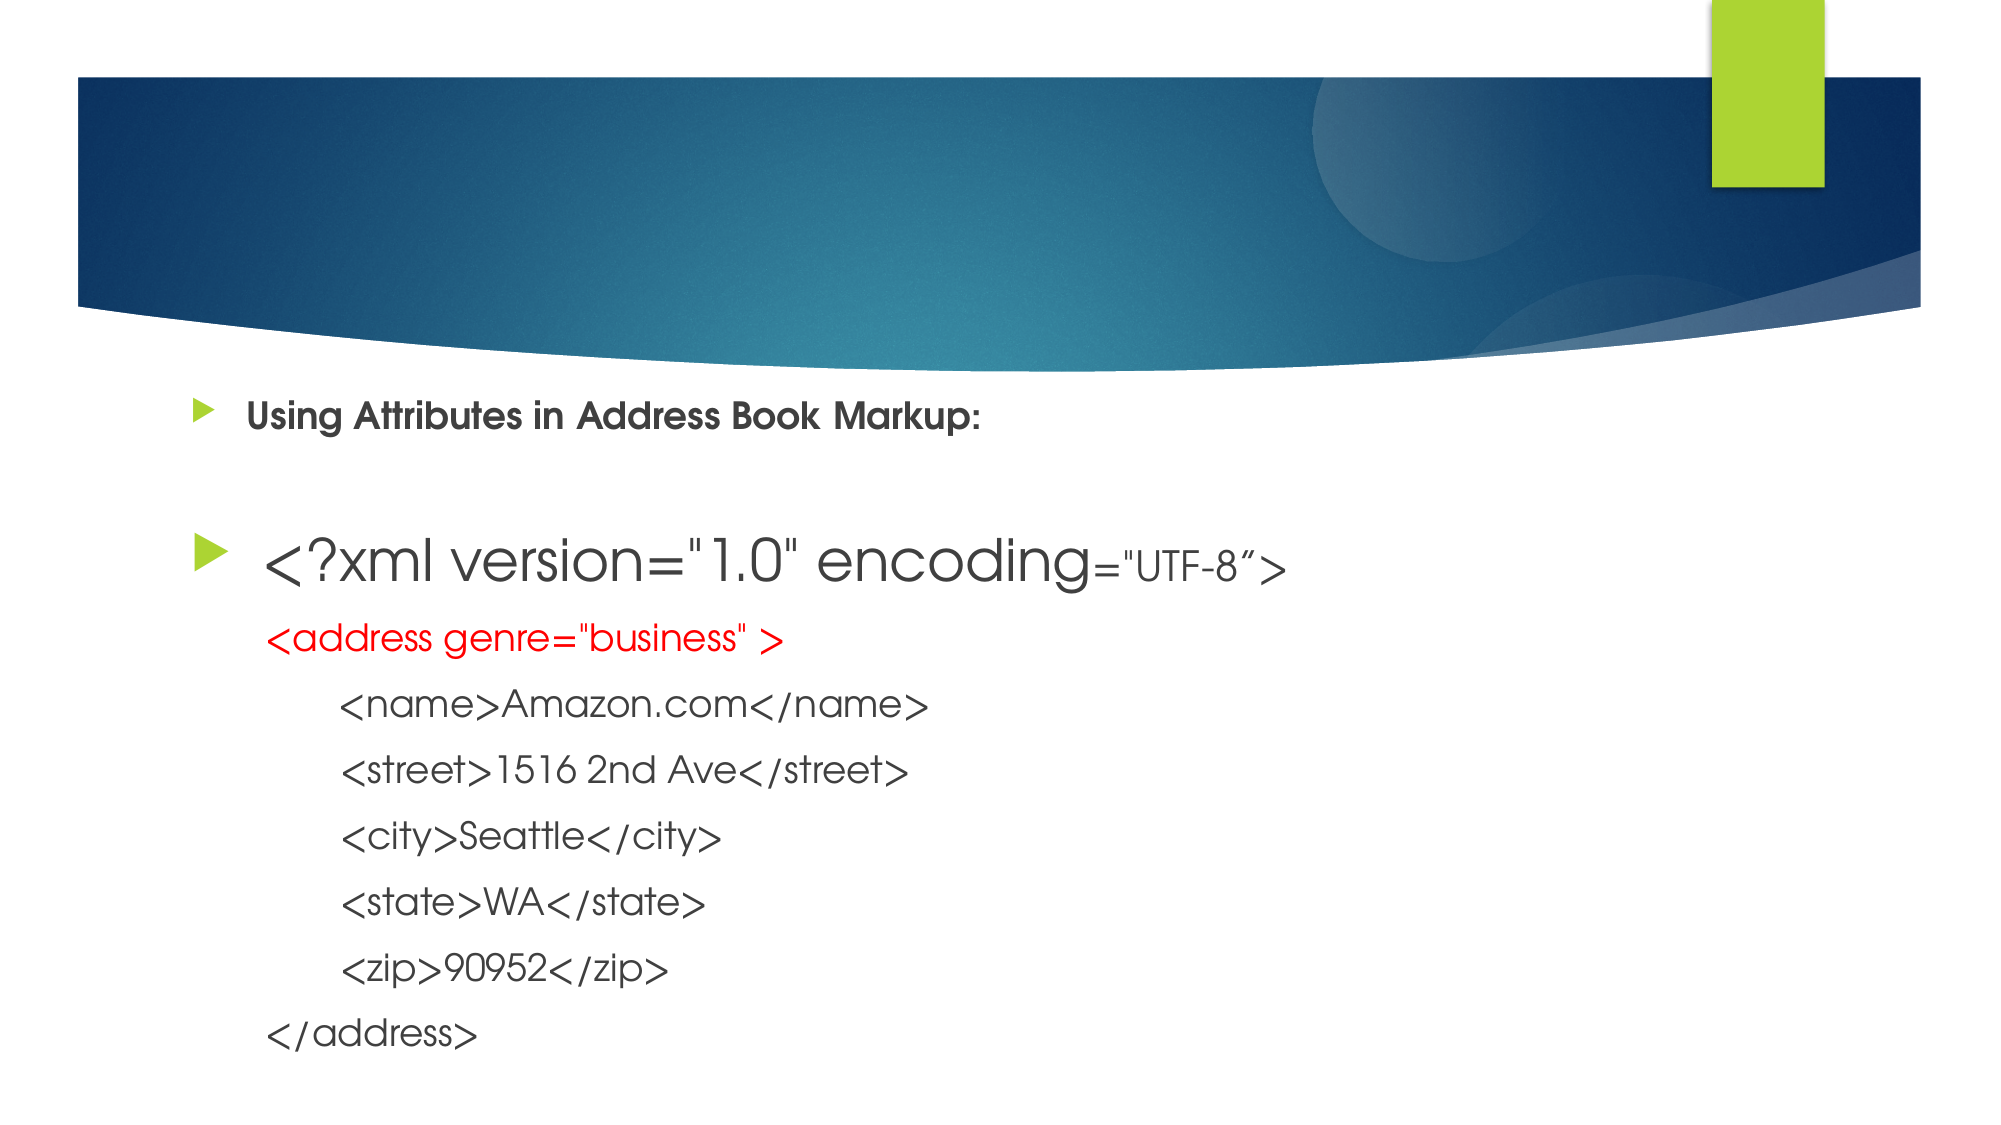

Using Attributes in Address Book Markup:

 <?xml version="1.0" encoding="UTF-8”>
<address genre="business" >
       <name>Amazon.com</name>
<street>1516 2nd Ave</street>
<city>Seattle</city>
<state>WA</state>
<zip>90952</zip>
</address>